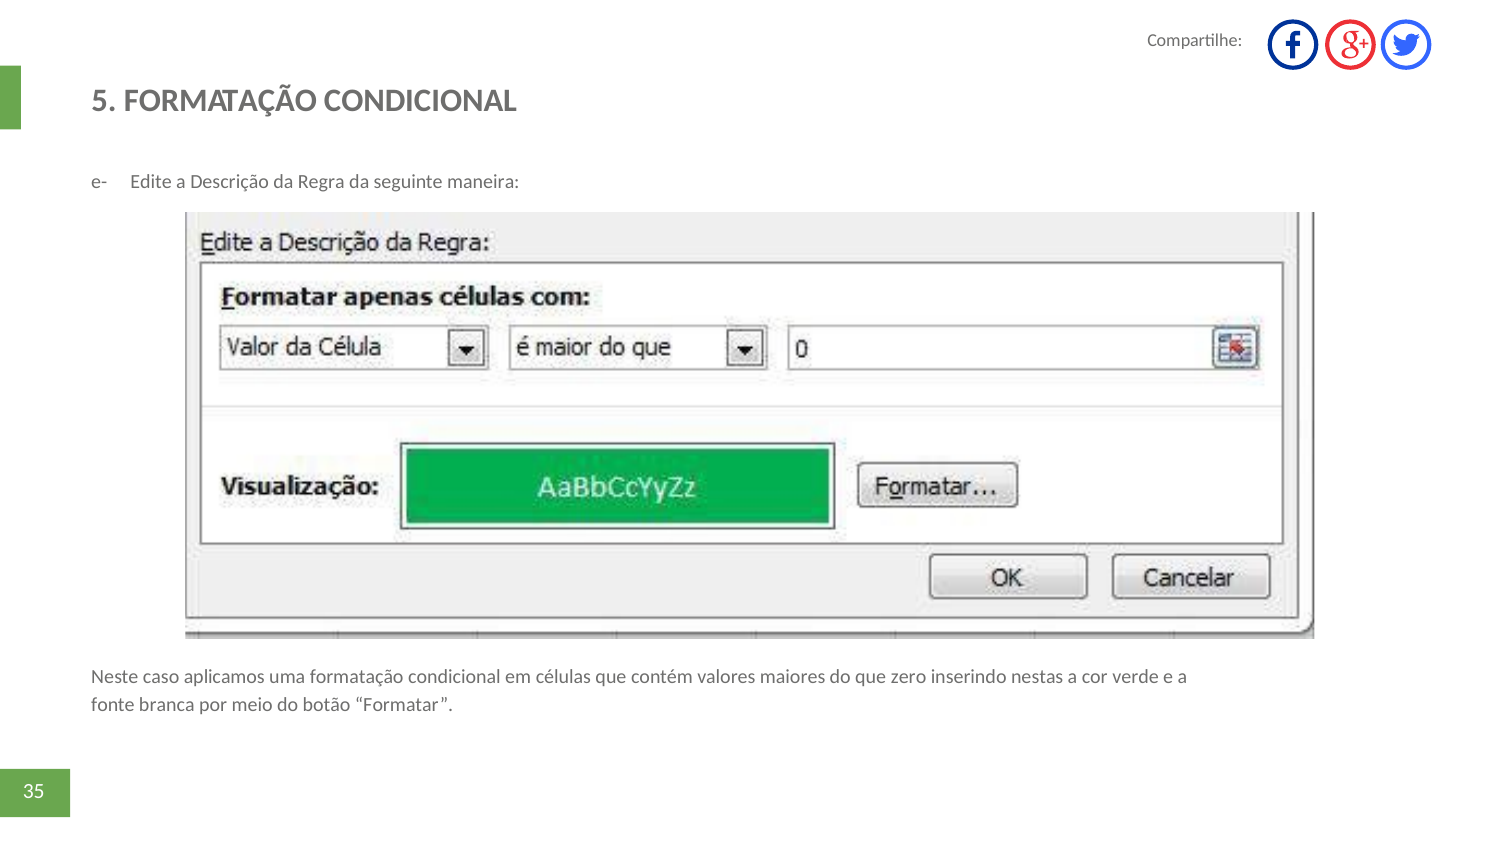

Compartilhe:

5. FORMATAÇÃO CONDICIONAL
e-
Edite a Descrição da Regra da seguinte maneira:

Neste caso aplicamos uma formatação condicional em células que contém valores maiores do que zero inserindo nestas a cor verde e a
fonte branca por meio do botão “Formatar”.

35